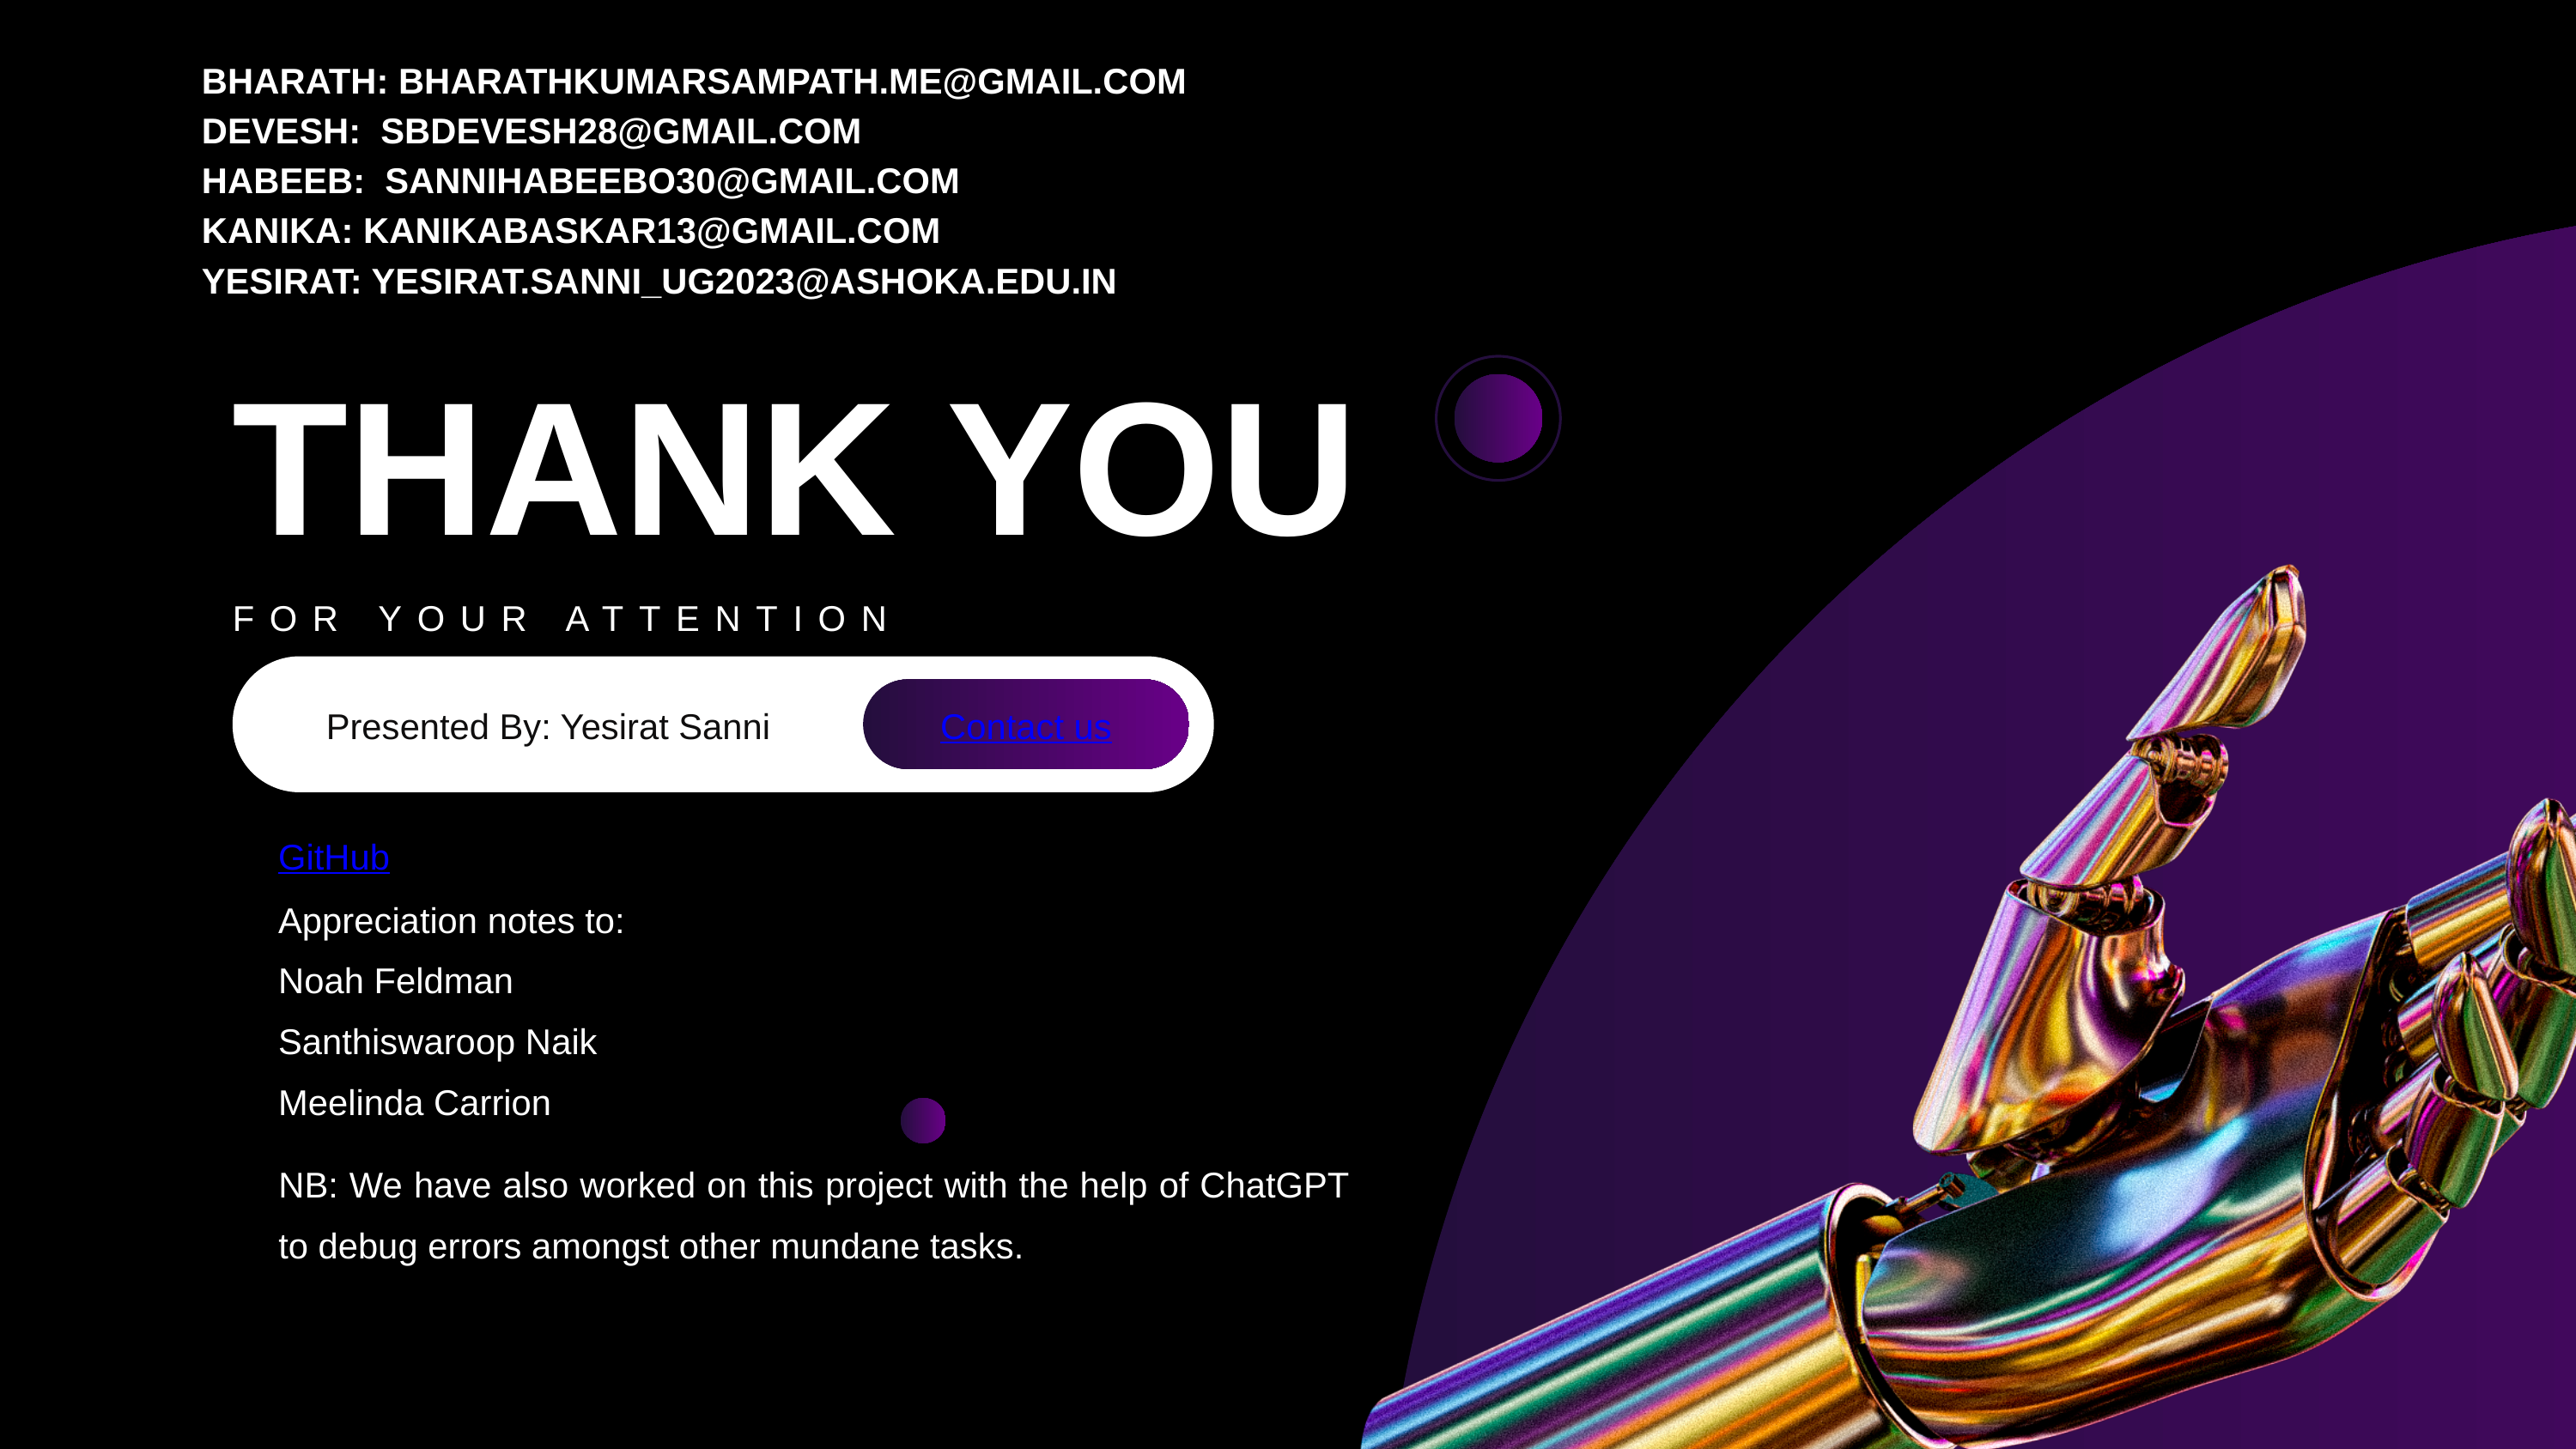

BHARATH: BHARATHKUMARSAMPATH.ME@GMAIL.COM
DEVESH:  SBDEVESH28@GMAIL.COM
HABEEB:  SANNIHABEEBO30@GMAIL.COM
KANIKA: KANIKABASKAR13@GMAIL.COM
YESIRAT: YESIRAT.SANNI_UG2023@ASHOKA.EDU.IN

THANK YOU

FOR YOUR ATTENTION

Presented By: Yesirat Sanni
Contact us
GitHub
Appreciation notes to:
Noah Feldman
Santhiswaroop Naik
Meelinda Carrion

NB: We have also worked on this project with the help of ChatGPT to debug errors amongst other mundane tasks.